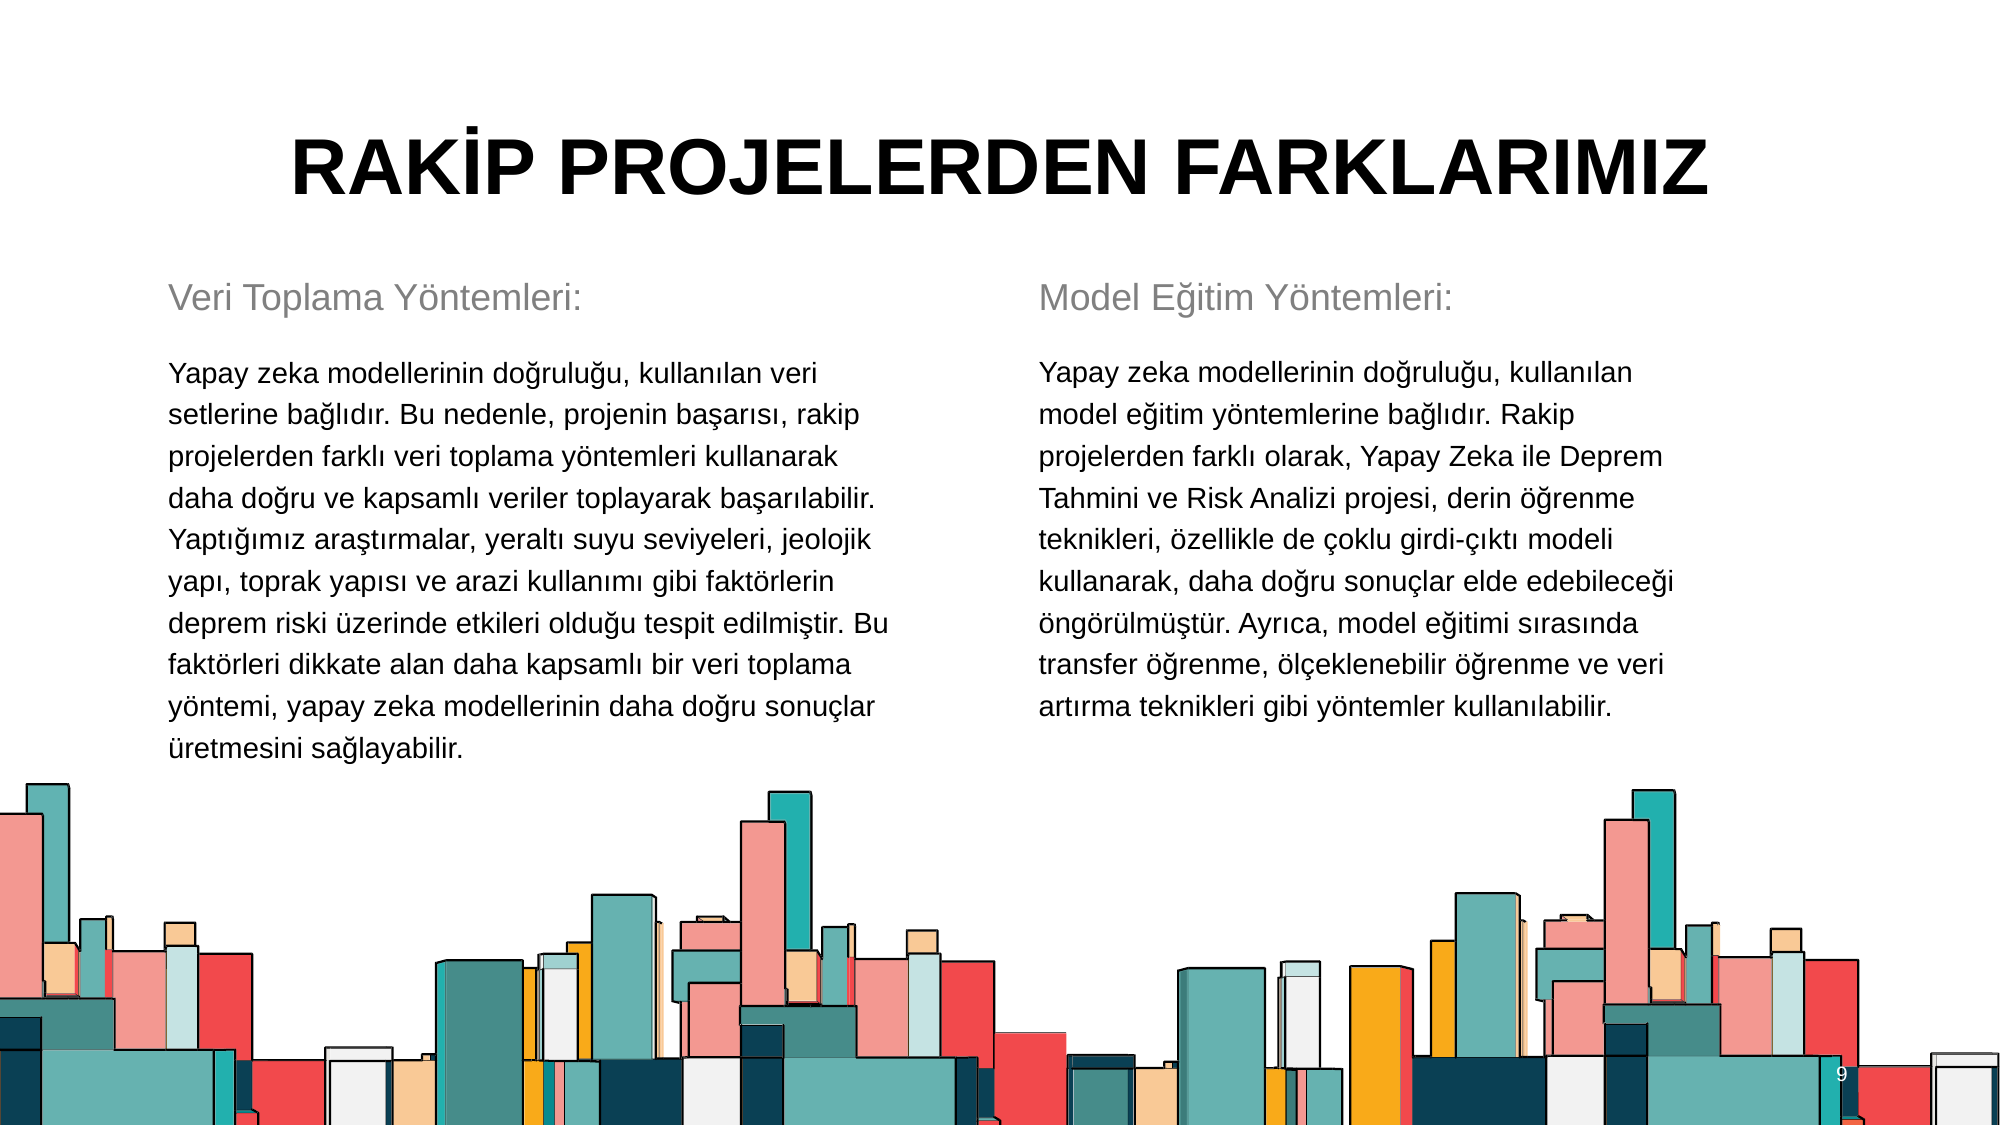

# Rakip projelerden farklarımız
Veri Toplama Yöntemleri:
Model Eğitim Yöntemleri:
Yapay zeka modellerinin doğruluğu, kullanılan veri setlerine bağlıdır. Bu nedenle, projenin başarısı, rakip projelerden farklı veri toplama yöntemleri kullanarak daha doğru ve kapsamlı veriler toplayarak başarılabilir. Yaptığımız araştırmalar, yeraltı suyu seviyeleri, jeolojik yapı, toprak yapısı ve arazi kullanımı gibi faktörlerin deprem riski üzerinde etkileri olduğu tespit edilmiştir. Bu faktörleri dikkate alan daha kapsamlı bir veri toplama yöntemi, yapay zeka modellerinin daha doğru sonuçlar üretmesini sağlayabilir.
Yapay zeka modellerinin doğruluğu, kullanılan model eğitim yöntemlerine bağlıdır. Rakip projelerden farklı olarak, Yapay Zeka ile Deprem Tahmini ve Risk Analizi projesi, derin öğrenme teknikleri, özellikle de çoklu girdi-çıktı modeli kullanarak, daha doğru sonuçlar elde edebileceği öngörülmüştür. Ayrıca, model eğitimi sırasında transfer öğrenme, ölçeklenebilir öğrenme ve veri artırma teknikleri gibi yöntemler kullanılabilir.
9